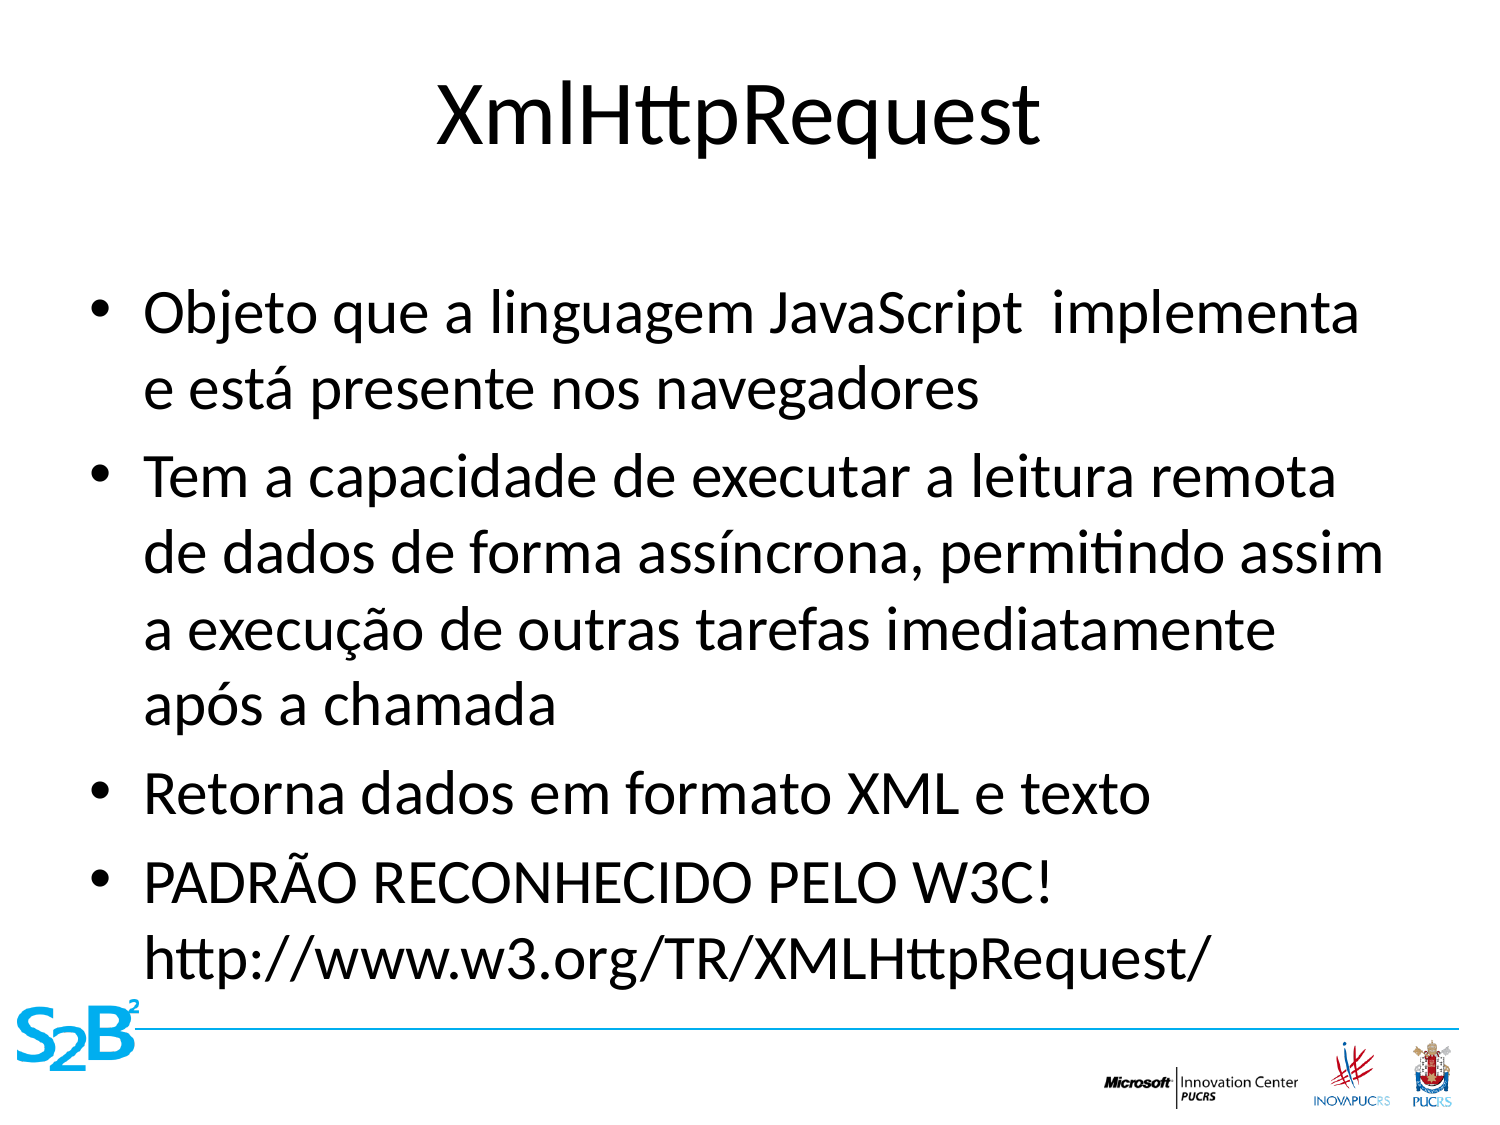

# XmlHttpRequest
Objeto que a linguagem JavaScript  implementa  e está presente nos navegadores
Tem a capacidade de executar a leitura remota de dados de forma assíncrona, permitindo assim a execução de outras tarefas imediatamente após a chamada
Retorna dados em formato XML e texto
PADRÃO RECONHECIDO PELO W3C! http://www.w3.org/TR/XMLHttpRequest/